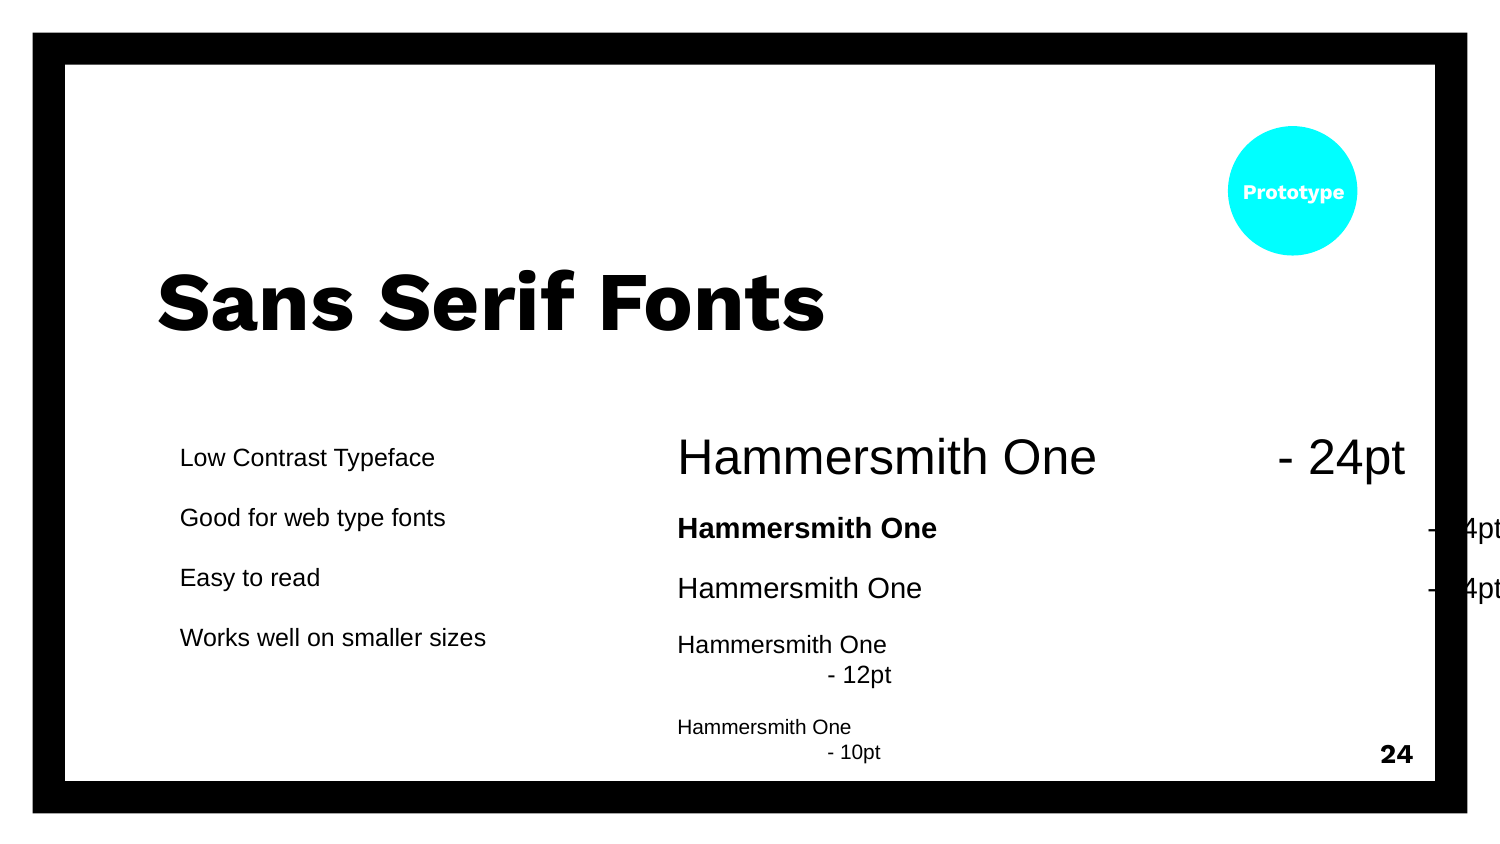

# Sans Serif Fonts
Prototype
Hammersmith One		- 24pt

Hammersmith One				- 14pt

Hammersmith One				- 14pt

Hammersmith One					- 12pt

Hammersmith One					- 10pt

Low Contrast Typeface

Good for web type fonts

Easy to read

Works well on smaller sizes
24